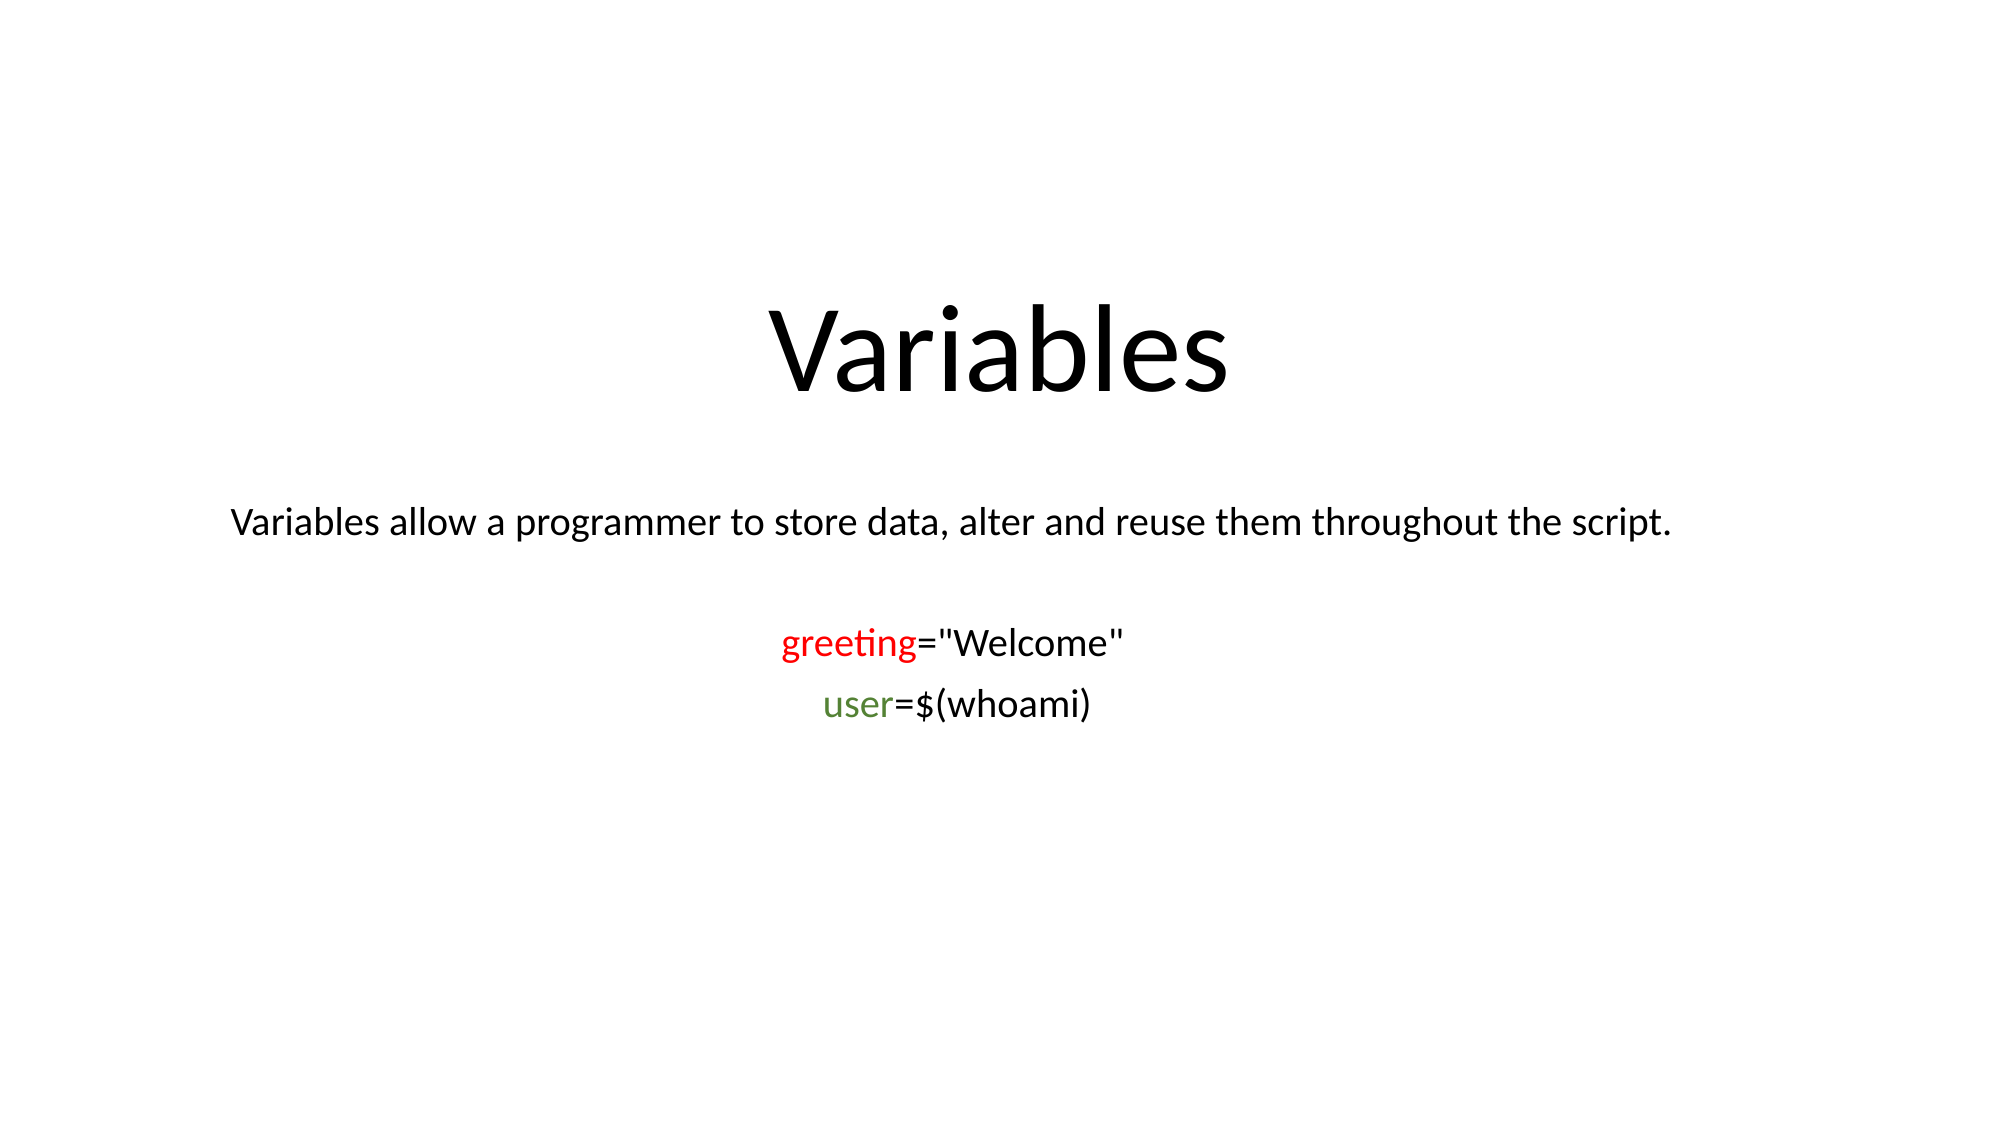

# Variables
Variables allow a programmer to store data, alter and reuse them throughout the script.

greeting="Welcome"
user=$(whoami)